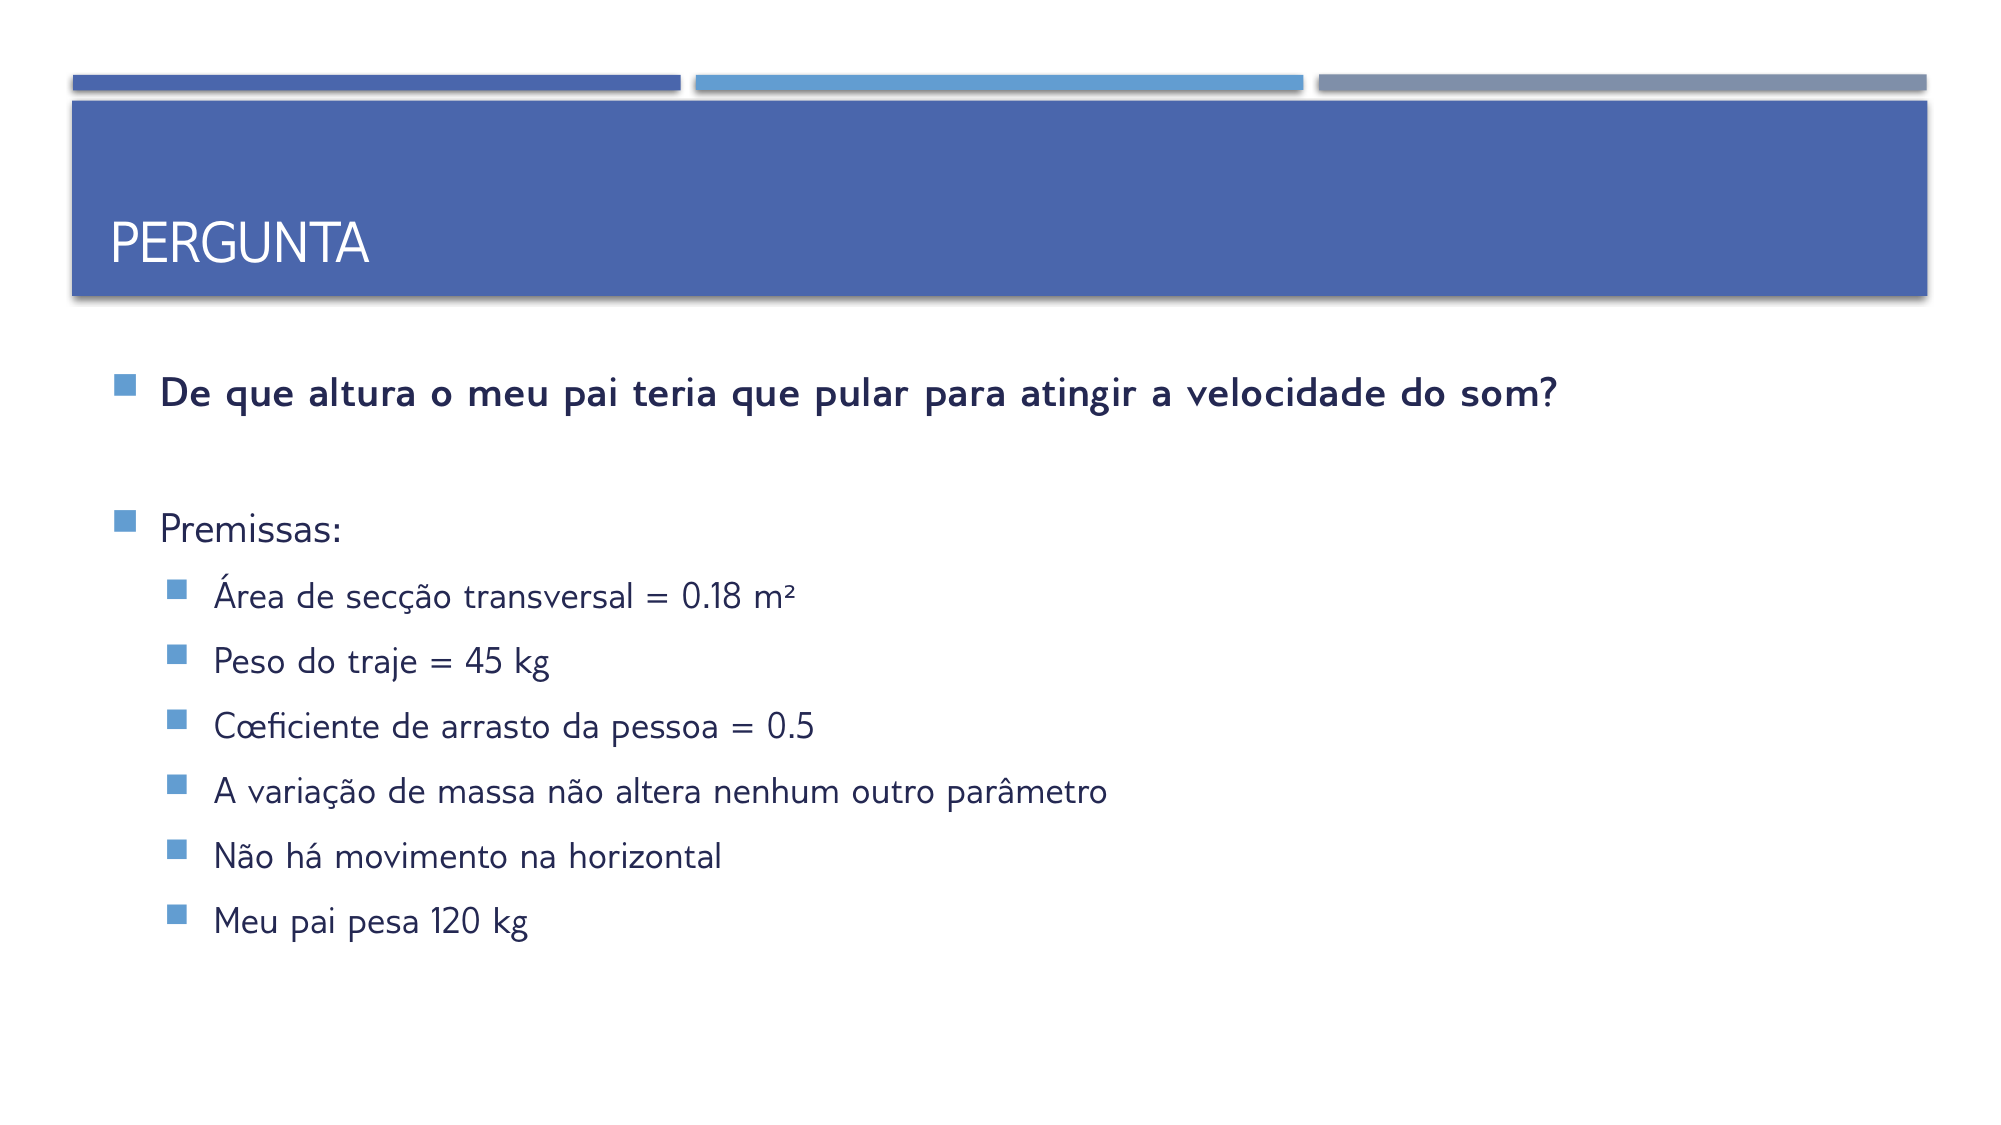

# Pergunta
De que altura o meu pai teria que pular para atingir a velocidade do som?

Premissas:
Área de secção transversal = 0.18 m²
Peso do traje = 45 kg
Coeficiente de arrasto da pessoa = 0.5
A variação de massa não altera nenhum outro parâmetro
Não há movimento na horizontal
Meu pai pesa 120 kg